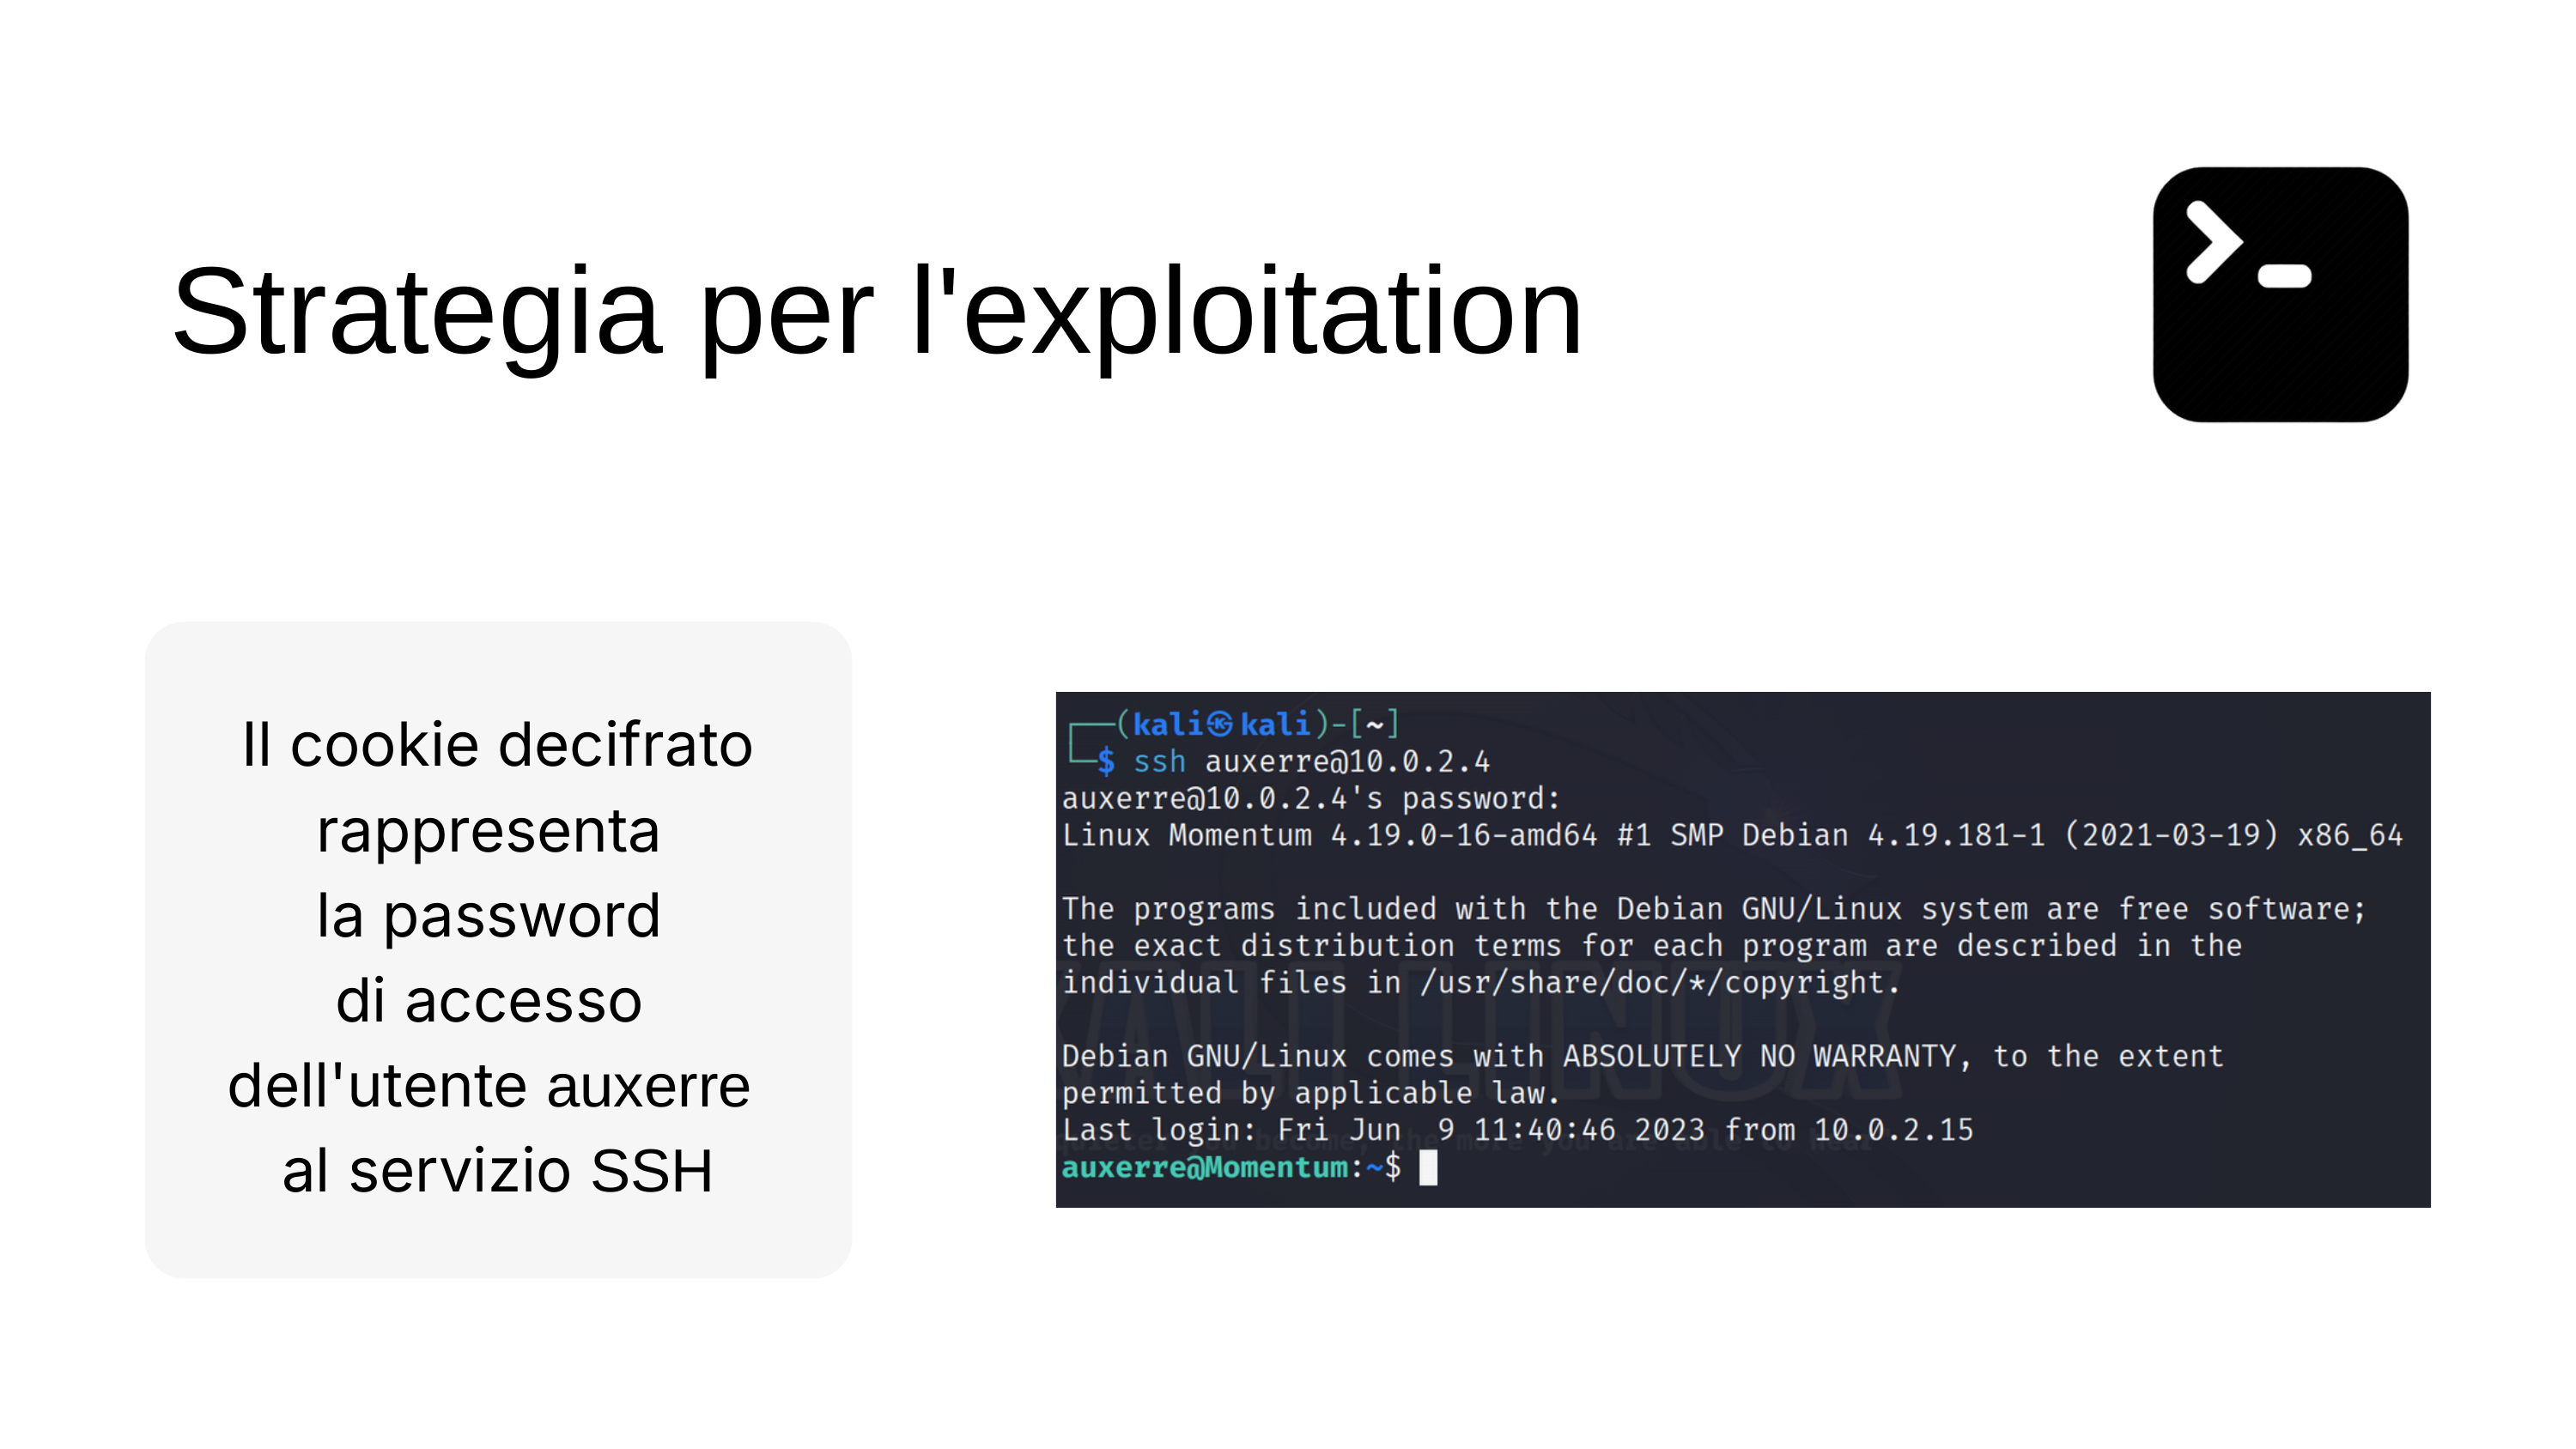

Strategia per l'exploitation

Il cookie decifrato rappresenta
la password
di accesso
dell'utente auxerre
al servizio SSH